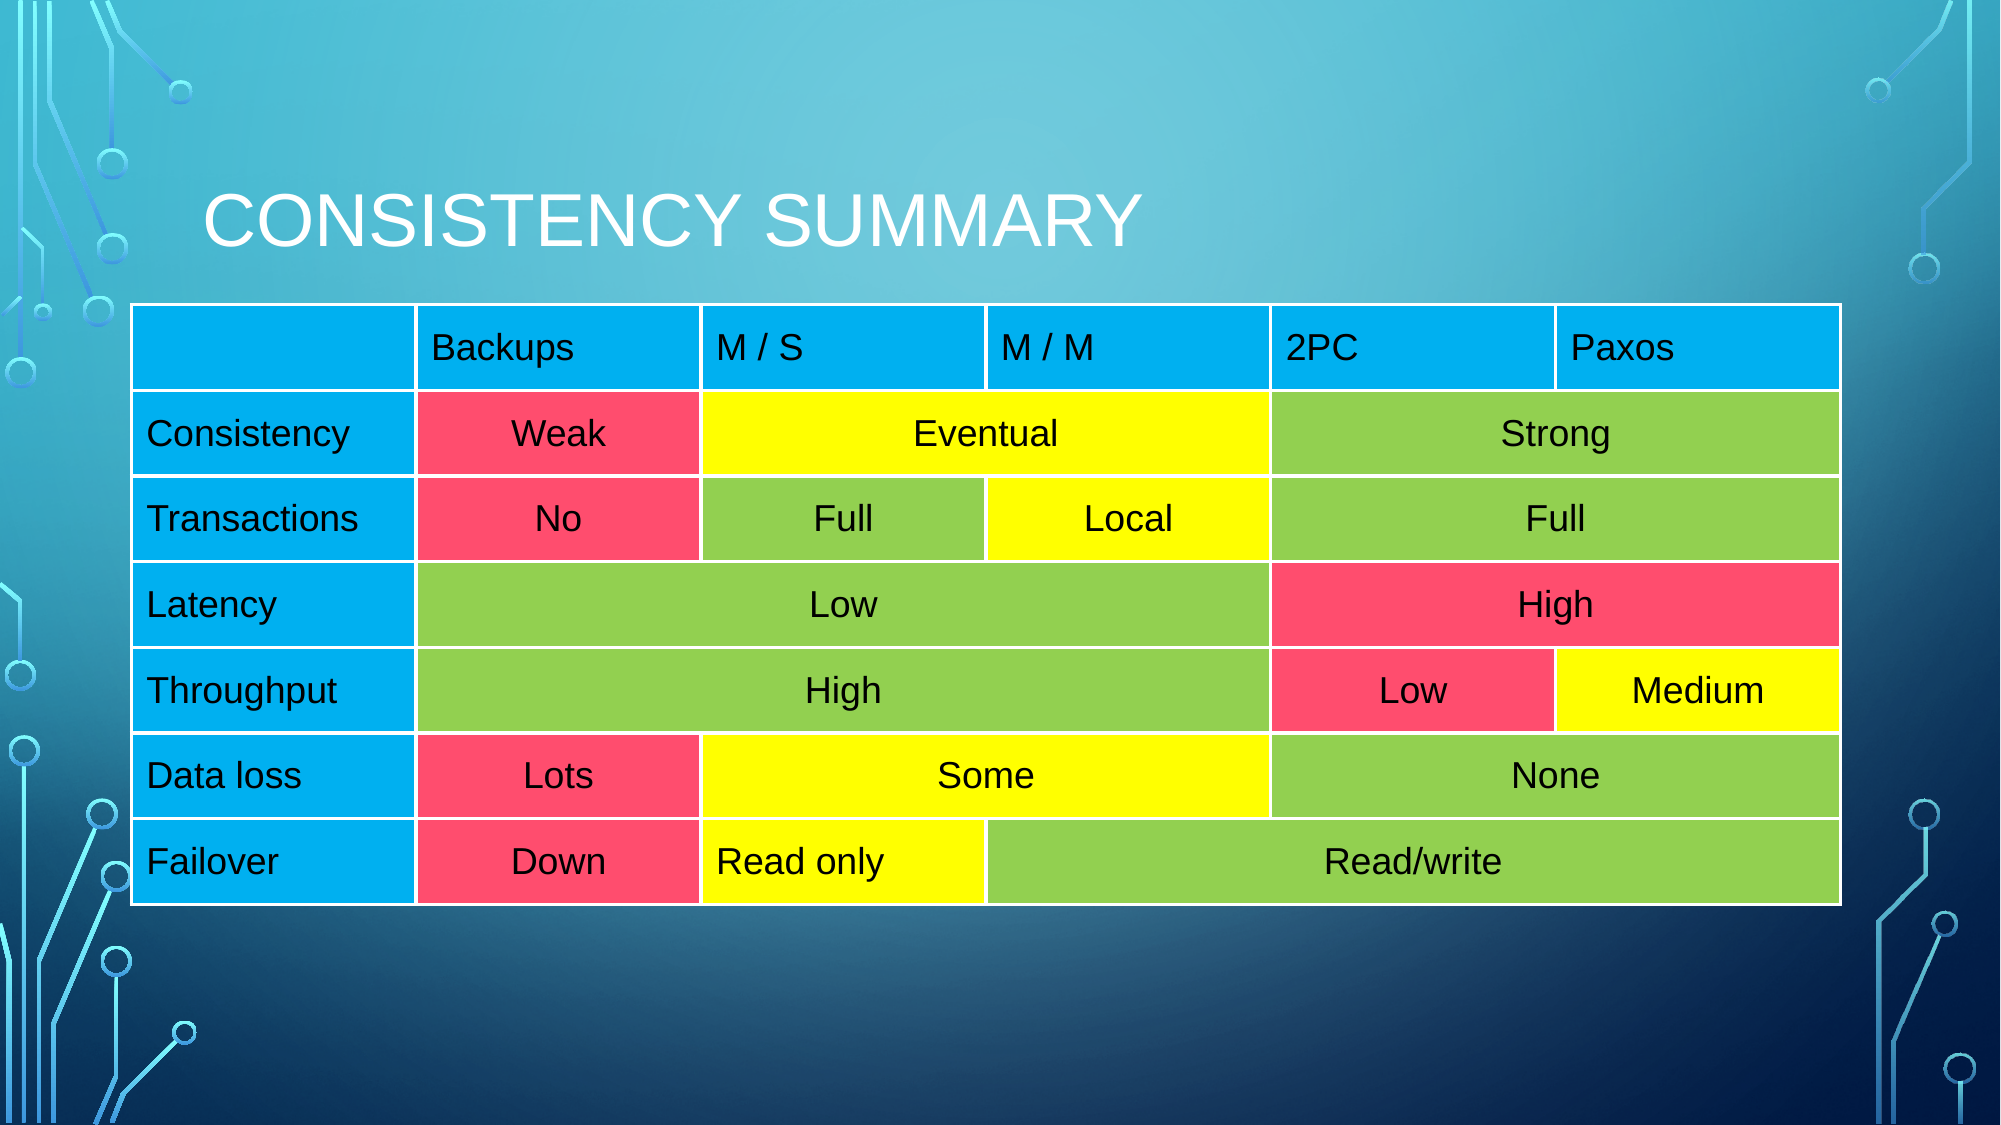

# Consistency summary
|  | Backups | M / S | M / M | 2PC | Paxos |
| --- | --- | --- | --- | --- | --- |
| Consistency | Weak | Eventual |  | Strong |  |
| Transactions | No | Full | Local | Full |  |
| Latency | Low |  |  | High |  |
| Throughput | High |  |  | Low | Medium |
| Data loss | Lots | Some |  | None |  |
| Failover | Down | Read only | Read/write |  |  |
|  | Backups | M/S | MM | 2PC | Paxos |
| --- | --- | --- | --- | --- | --- |
| Consistency |  |  |  |  |  |
| Transactions |  |  |  |  |  |
| Latency |  |  |  |  |  |
| Throughput |  |  |  |  |  |
| Data loss |  |  |  |  |  |
| Failover |  |  |  |  |  |
|  | Backups | M/S | MM | 2PC | Paxos |
| --- | --- | --- | --- | --- | --- |
| Consistency | Weak |  |  |  |  |
| Transactions | No |  |  |  |  |
| Latency | Low |  |  |  |  |
| Throughput | High |  |  |  |  |
| Data loss | Lots |  |  |  |  |
| Failover | Down |  |  |  |  |
|  | Backups | M/S | MM | 2PC | Paxos |
| --- | --- | --- | --- | --- | --- |
| Consistency | Weak | Eventual |  |  |  |
| Transactions | No | Full |  |  |  |
| Latency | Low |  |  |  |  |
| Throughput | High |  |  |  |  |
| Data loss | Lots | Some |  |  |  |
| Failover | Down | Read only |  |  |  |
|  | Backups | M/S | MM | 2PC | Paxos |
| --- | --- | --- | --- | --- | --- |
| Consistency | Weak | Eventual |  |  |  |
| Transactions | No | Full | Local |  |  |
| Latency | Low |  |  |  |  |
| Throughput | High |  |  |  |  |
| Data loss | Lots | Some |  |  |  |
| Failover | Down | Read only | Read/write |  |  |